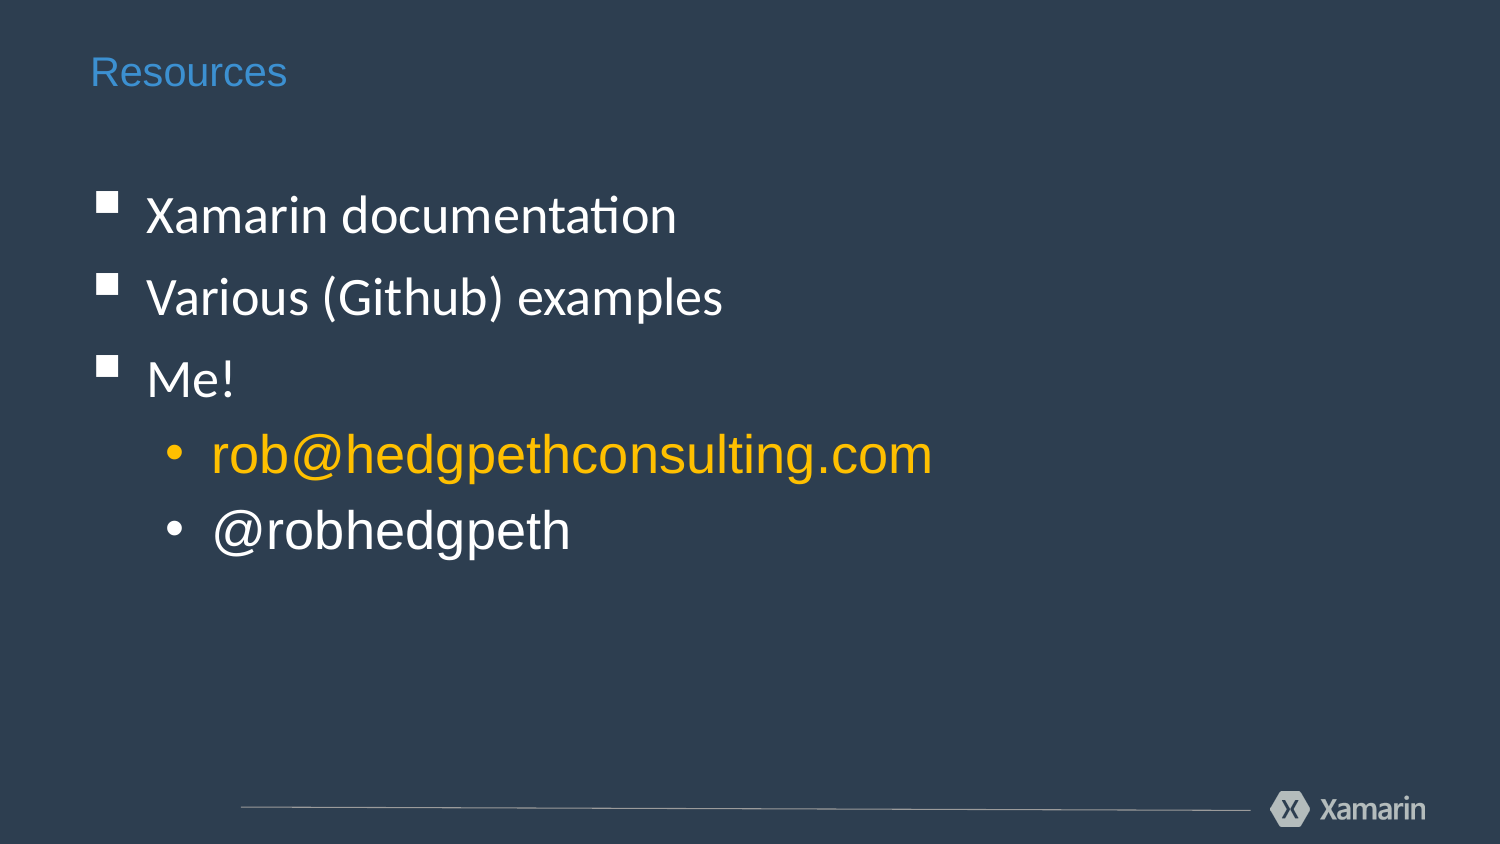

# Resources
Xamarin documentation
Various (Github) examples
Me!
rob@hedgpethconsulting.com
@robhedgpeth